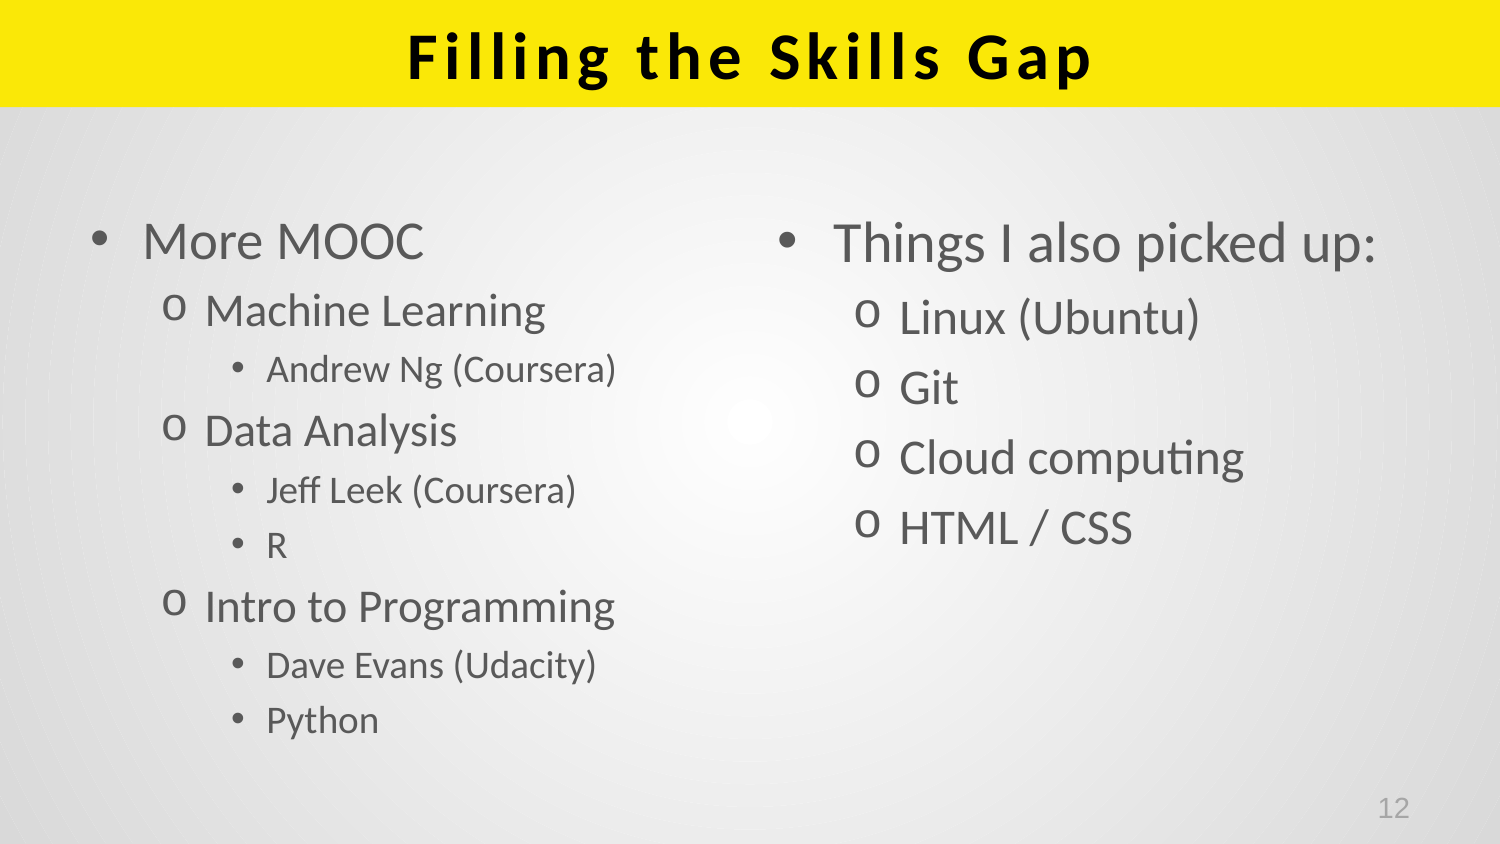

# Filling the Skills Gap
More MOOC
Machine Learning
Andrew Ng (Coursera)
Data Analysis
Jeff Leek (Coursera)
R
Intro to Programming
Dave Evans (Udacity)
Python
Things I also picked up:
Linux (Ubuntu)
Git
Cloud computing
HTML / CSS
12